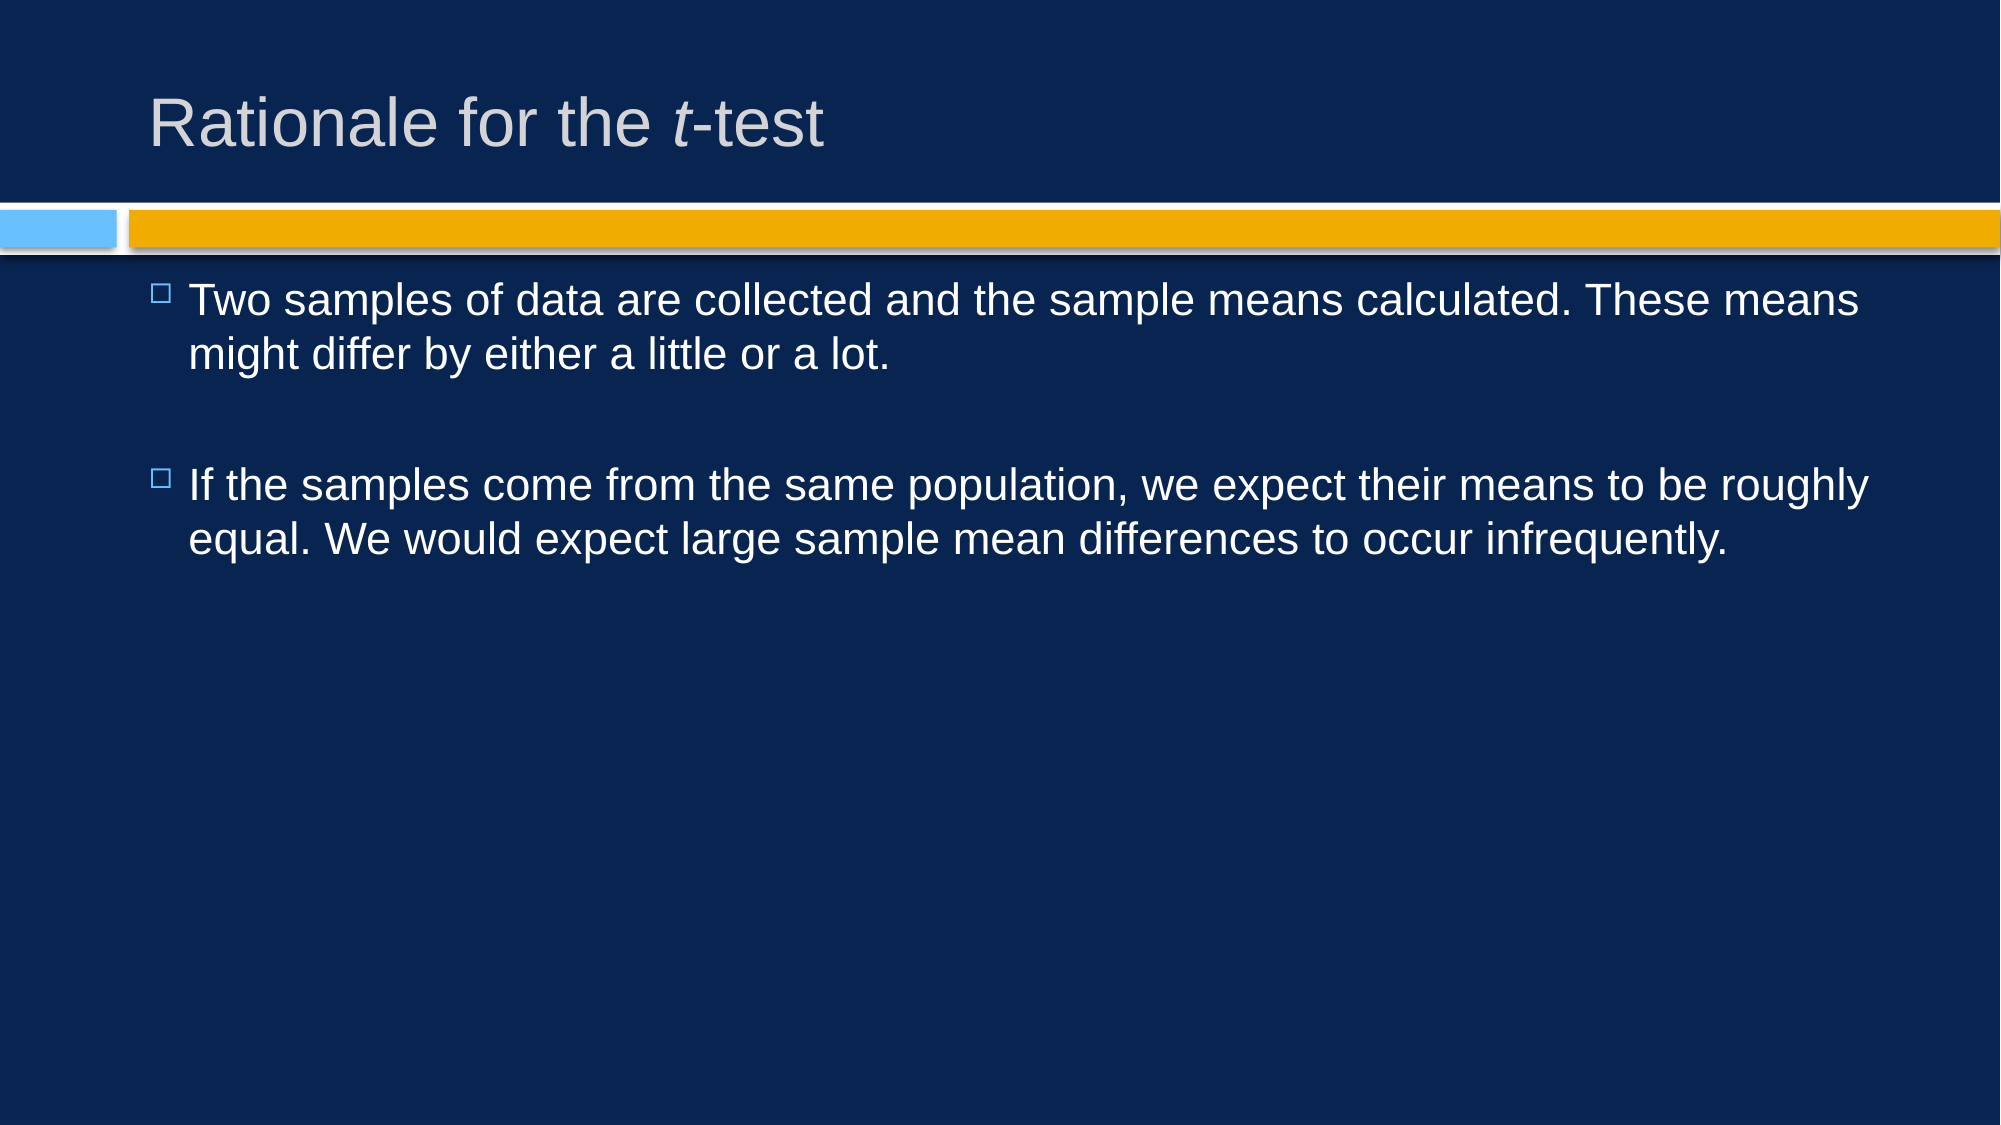

# Rationale for the t-test
Two samples of data are collected and the sample means calculated. These means might differ by either a little or a lot.

If the samples come from the same population, we expect their means to be roughly equal. We would expect large sample mean differences to occur infrequently.